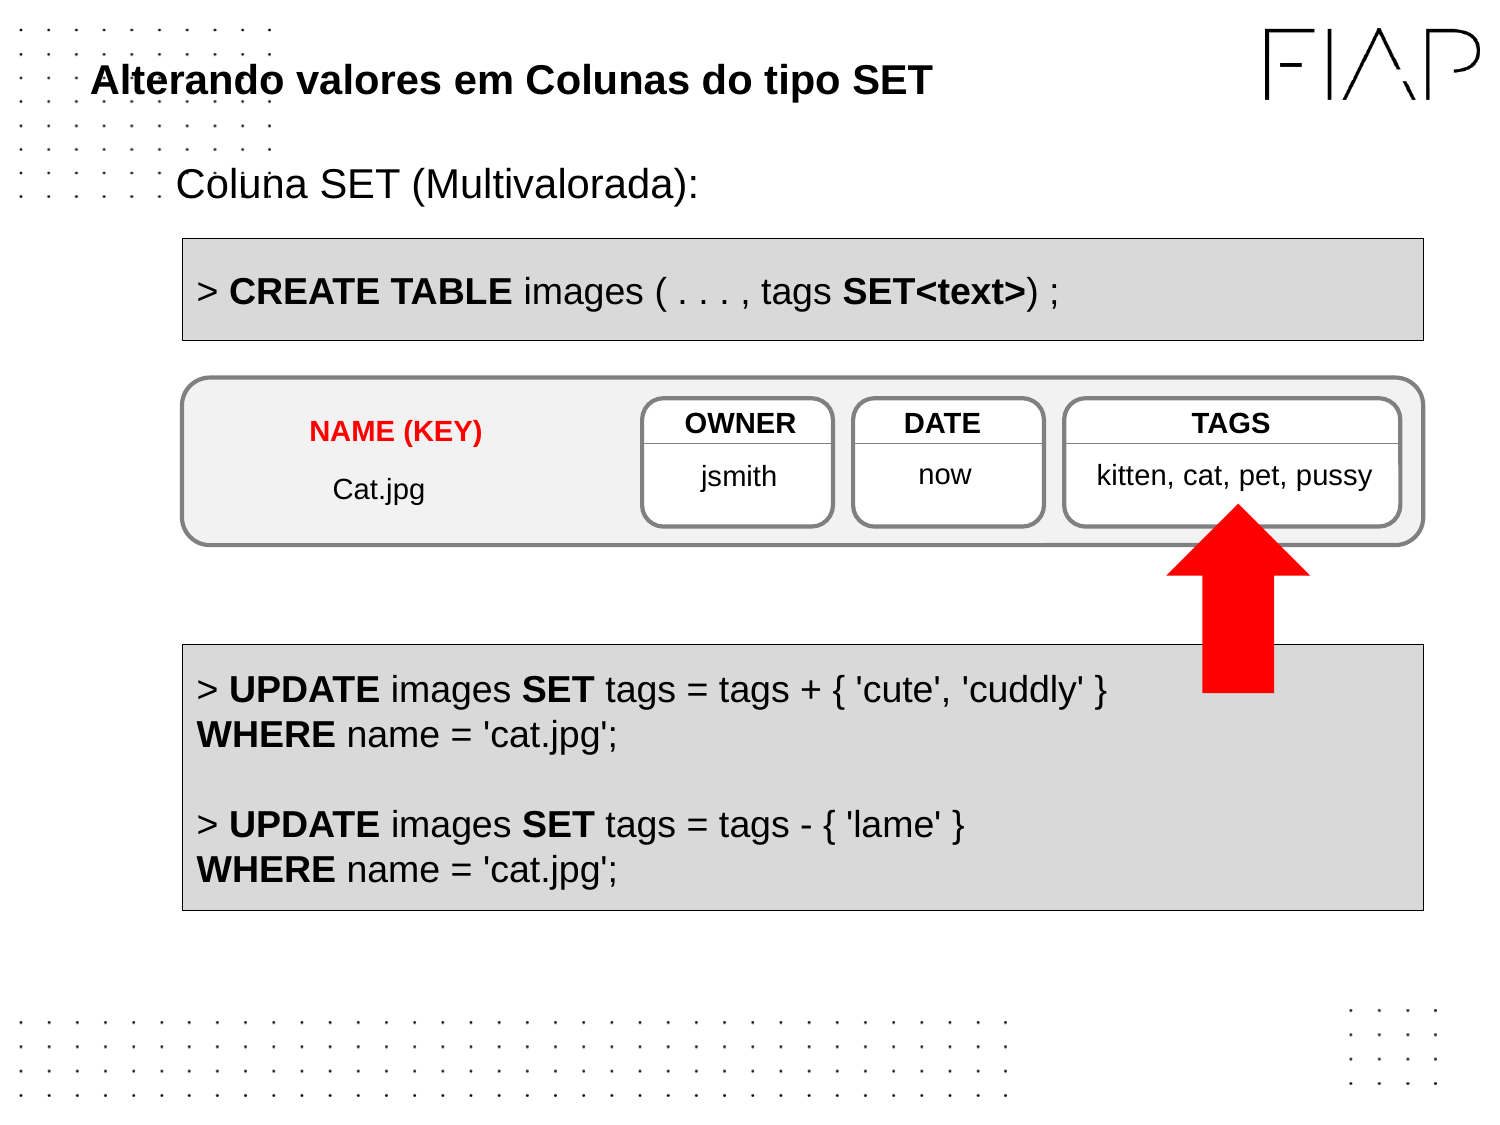

# Alterando valores em Colunas do tipo SET
Coluna SET (Multivalorada):

> CREATE TABLE images ( . . . , tags SET<text>) ;

OWNER

jsmith
DATE

now
TAGS

NAME (KEY)
kitten, cat, pet, pussy
Cat.jpg

> UPDATE images SET tags = tags + { 'cute', 'cuddly' }
WHERE name = 'cat.jpg';

> UPDATE images SET tags = tags - { 'lame' }
WHERE name = 'cat.jpg';